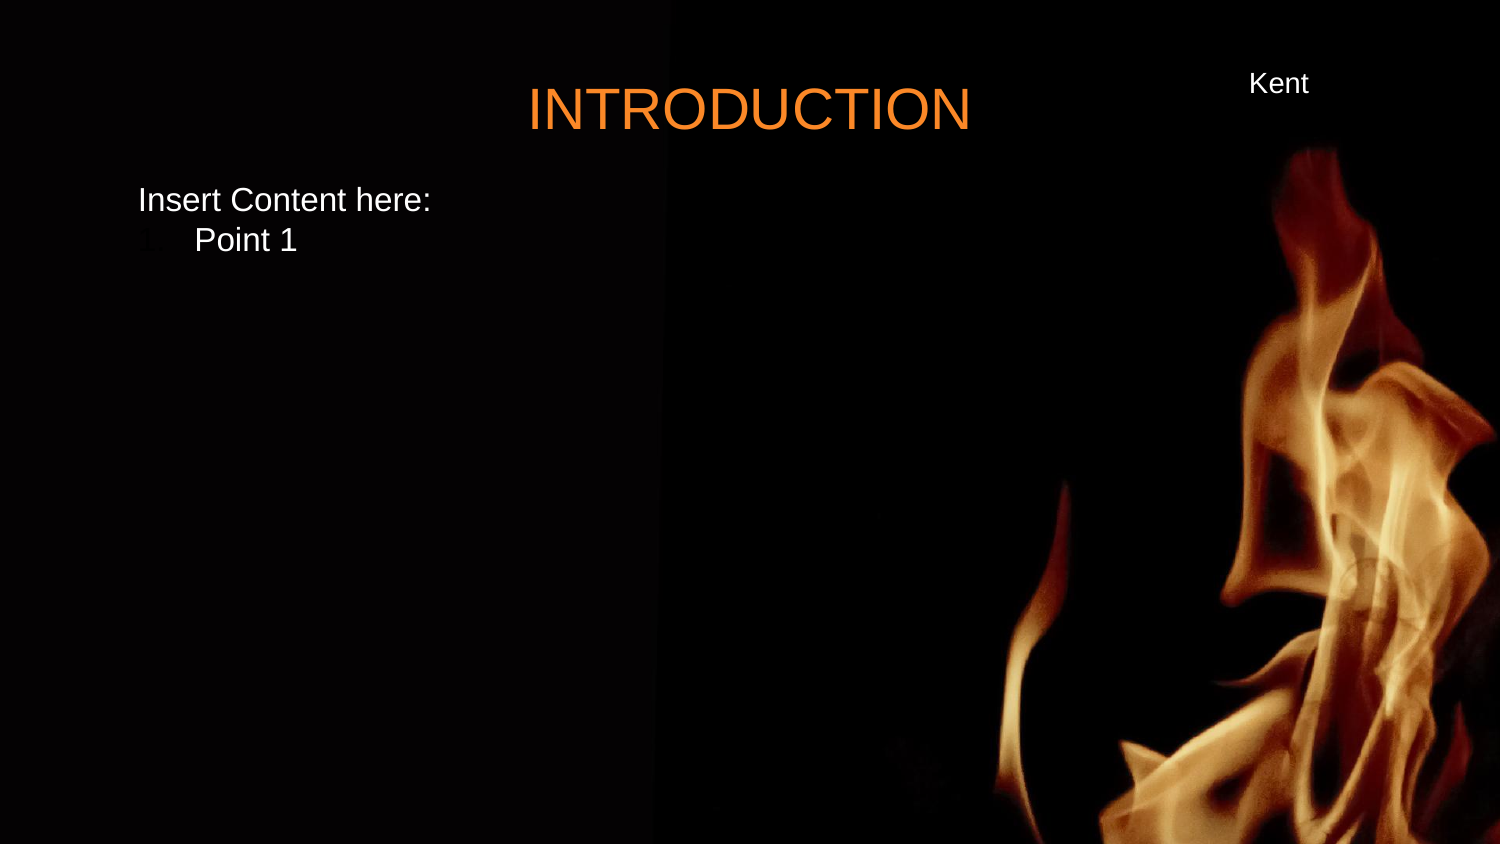

# INTRODUCTION
Kent
Insert Content here:
Point 1